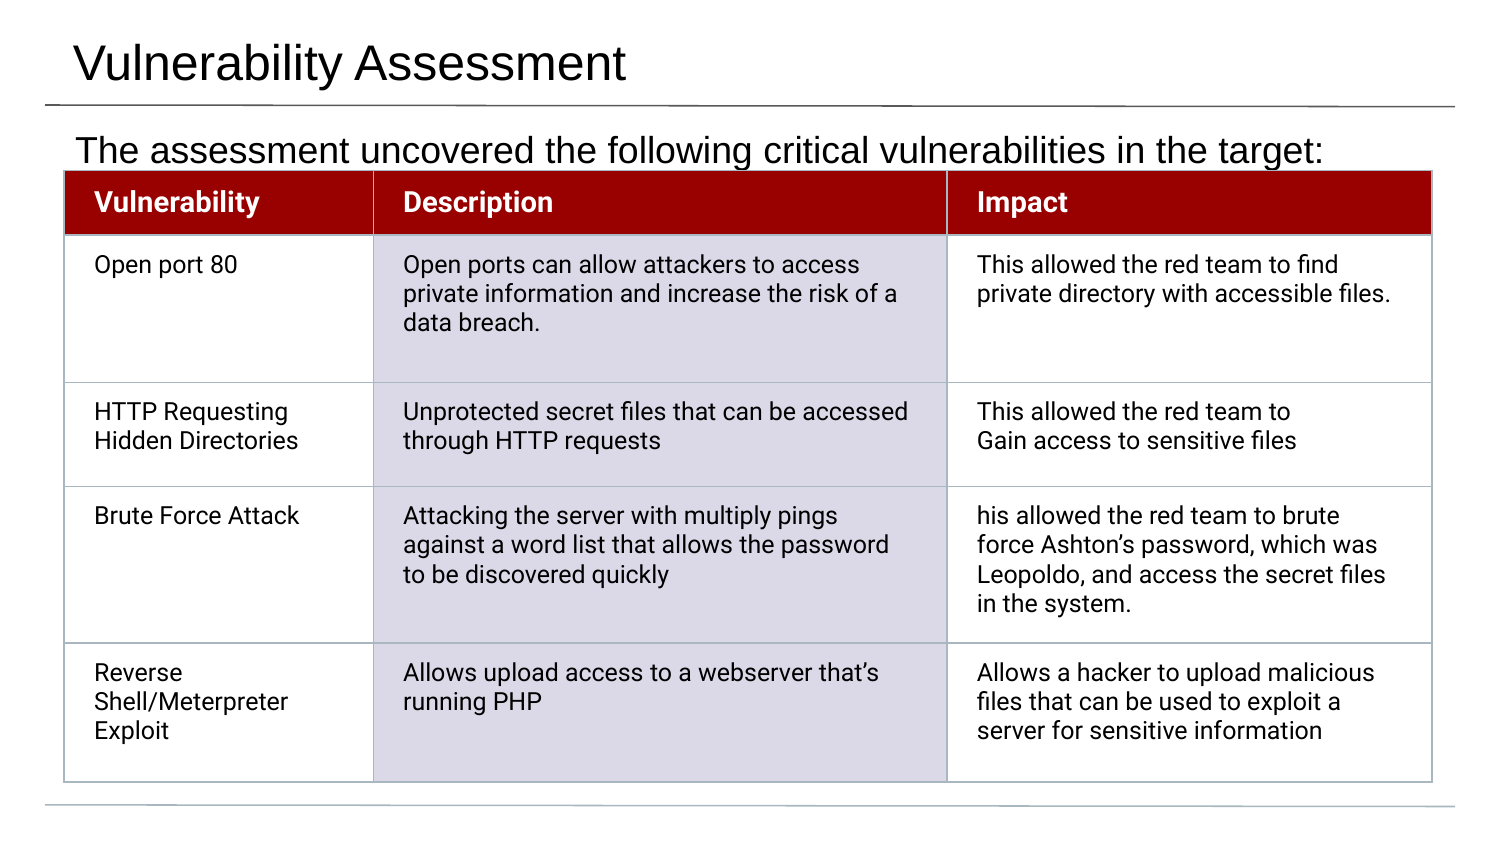

# Vulnerability Assessment
The assessment uncovered the following critical vulnerabilities in the target:
| Vulnerability | Description | Impact |
| --- | --- | --- |
| Open port 80 | Open ports can allow attackers to access private information and increase the risk of a data breach. | This allowed the red team to find private directory with accessible files. |
| HTTP Requesting Hidden Directories | Unprotected secret files that can be accessed through HTTP requests | This allowed the red team to Gain access to sensitive files |
| Brute Force Attack | Attacking the server with multiply pings against a word list that allows the password to be discovered quickly | his allowed the red team to brute force Ashton’s password, which was Leopoldo, and access the secret files in the system. |
| Reverse Shell/Meterpreter Exploit | Allows upload access to a webserver that’s running PHP | Allows a hacker to upload malicious files that can be used to exploit a server for sensitive information |